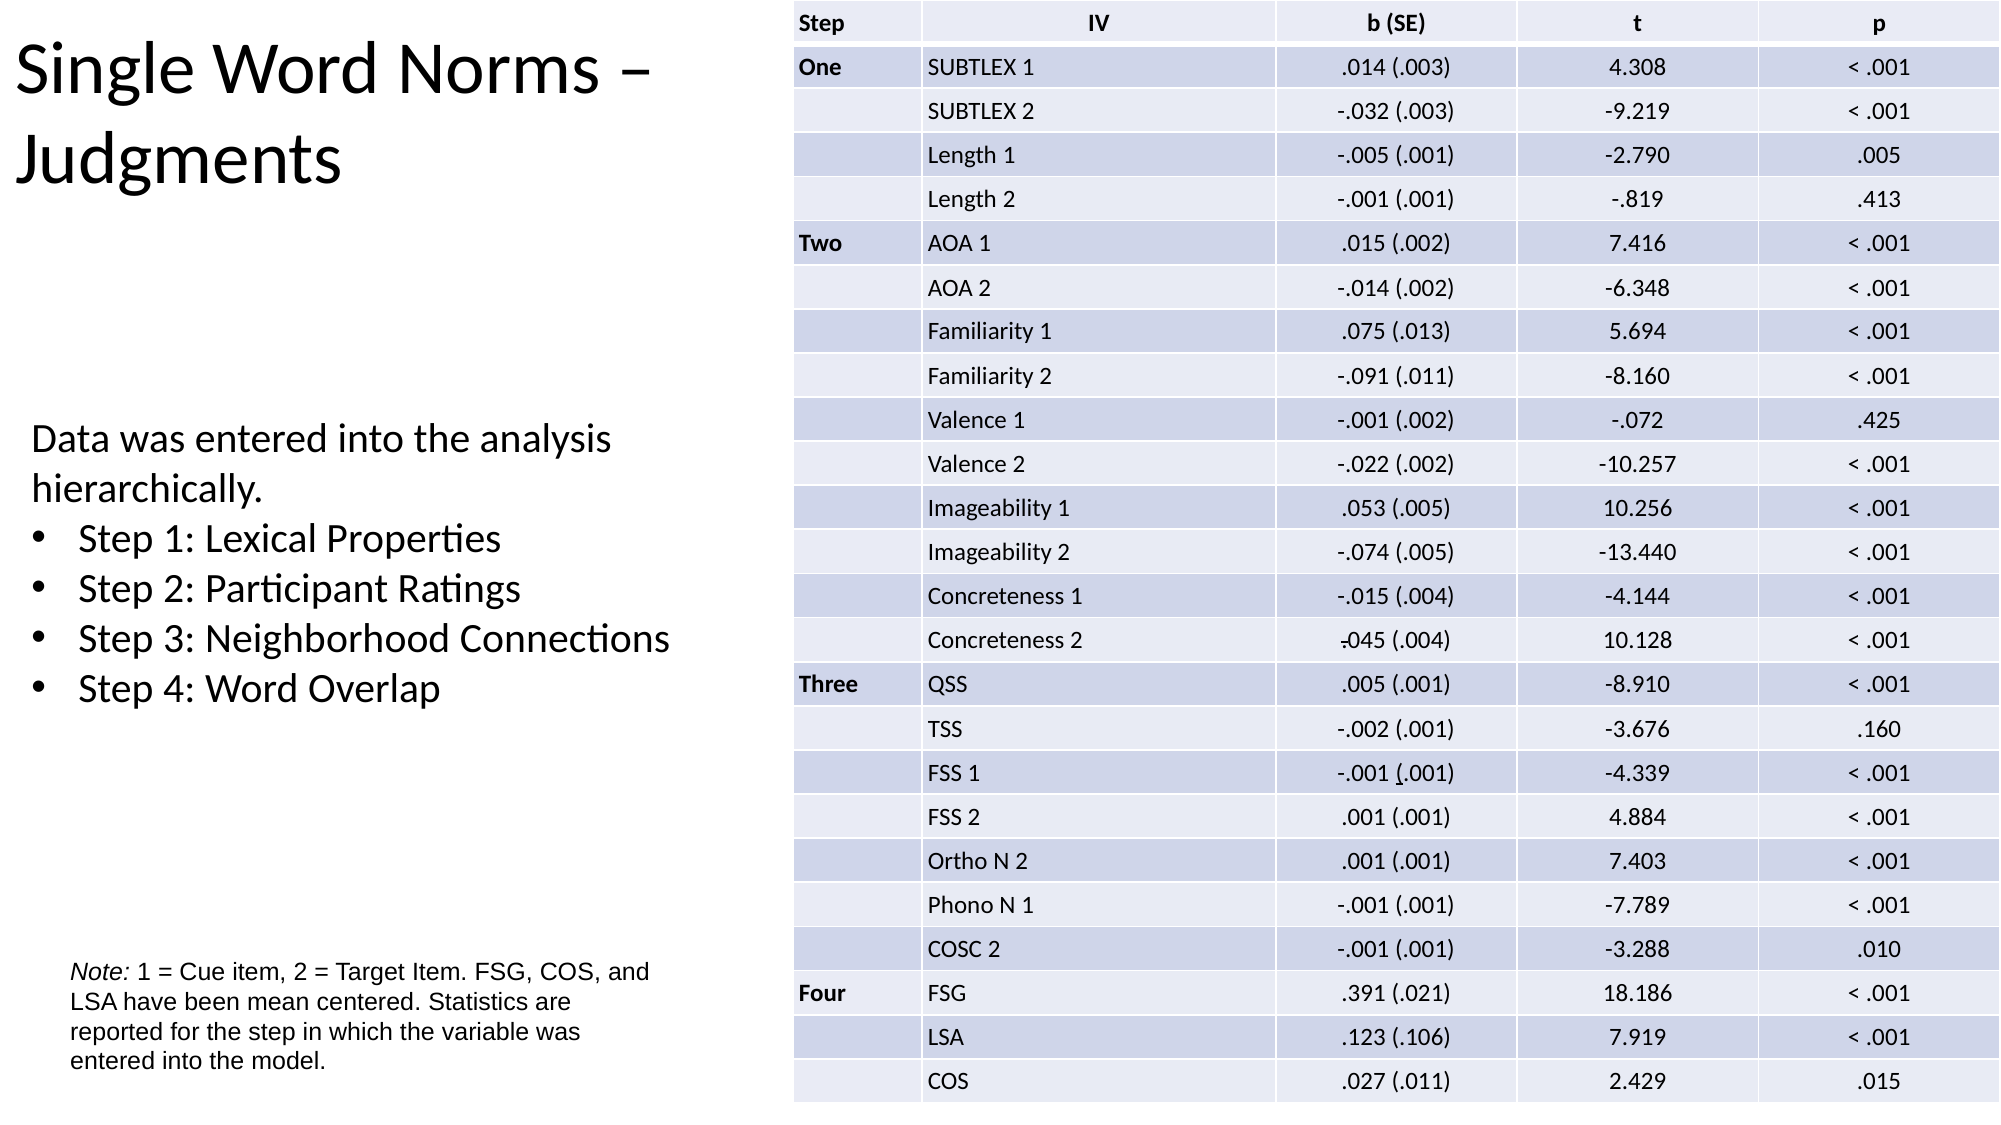

Single Word Norms – Judgments
| Step | IV | b (SE) | t | p |
| --- | --- | --- | --- | --- |
| One | SUBTLEX 1 | .014 (.003) | 4.308 | < .001 |
|  | SUBTLEX 2 | -.032 (.003) | -9.219 | < .001 |
|  | Length 1 | -.005 (.001) | -2.790 | .005 |
|  | Length 2 | -.001 (.001) | -.819 | .413 |
| Two | AOA 1 | .015 (.002) | 7.416 | < .001 |
|  | AOA 2 | -.014 (.002) | -6.348 | < .001 |
|  | Familiarity 1 | .075 (.013) | 5.694 | < .001 |
|  | Familiarity 2 | -.091 (.011) | -8.160 | < .001 |
|  | Valence 1 | -.001 (.002) | -.072 | .425 |
|  | Valence 2 | -.022 (.002) | -10.257 | < .001 |
|  | Imageability 1 | .053 (.005) | 10.256 | < .001 |
|  | Imageability 2 | -.074 (.005) | -13.440 | < .001 |
|  | Concreteness 1 | -.015 (.004) | -4.144 | < .001 |
|  | Concreteness 2 | .045 (.004) | 10.128 | < .001 |
| Three | QSS | .005 (.001) | -8.910 | < .001 |
|  | TSS | -.002 (.001) | -3.676 | .160 |
|  | FSS 1 | -.001 (.001) | -4.339 | < .001 |
|  | FSS 2 | .001 (.001) | 4.884 | < .001 |
|  | Ortho N 2 | .001 (.001) | 7.403 | < .001 |
|  | Phono N 1 | -.001 (.001) | -7.789 | < .001 |
|  | COSC 2 | -.001 (.001) | -3.288 | .010 |
| Four | FSG | .391 (.021) | 18.186 | < .001 |
|  | LSA | .123 (.106) | 7.919 | < .001 |
|  | COS | .027 (.011) | 2.429 | .015 |
Data was entered into the analysis hierarchically.
Step 1: Lexical Properties
Step 2: Participant Ratings
Step 3: Neighborhood Connections
Step 4: Word Overlap
Note: 1 = Cue item, 2 = Target Item. FSG, COS, and LSA have been mean centered. Statistics are reported for the step in which the variable was entered into the model.